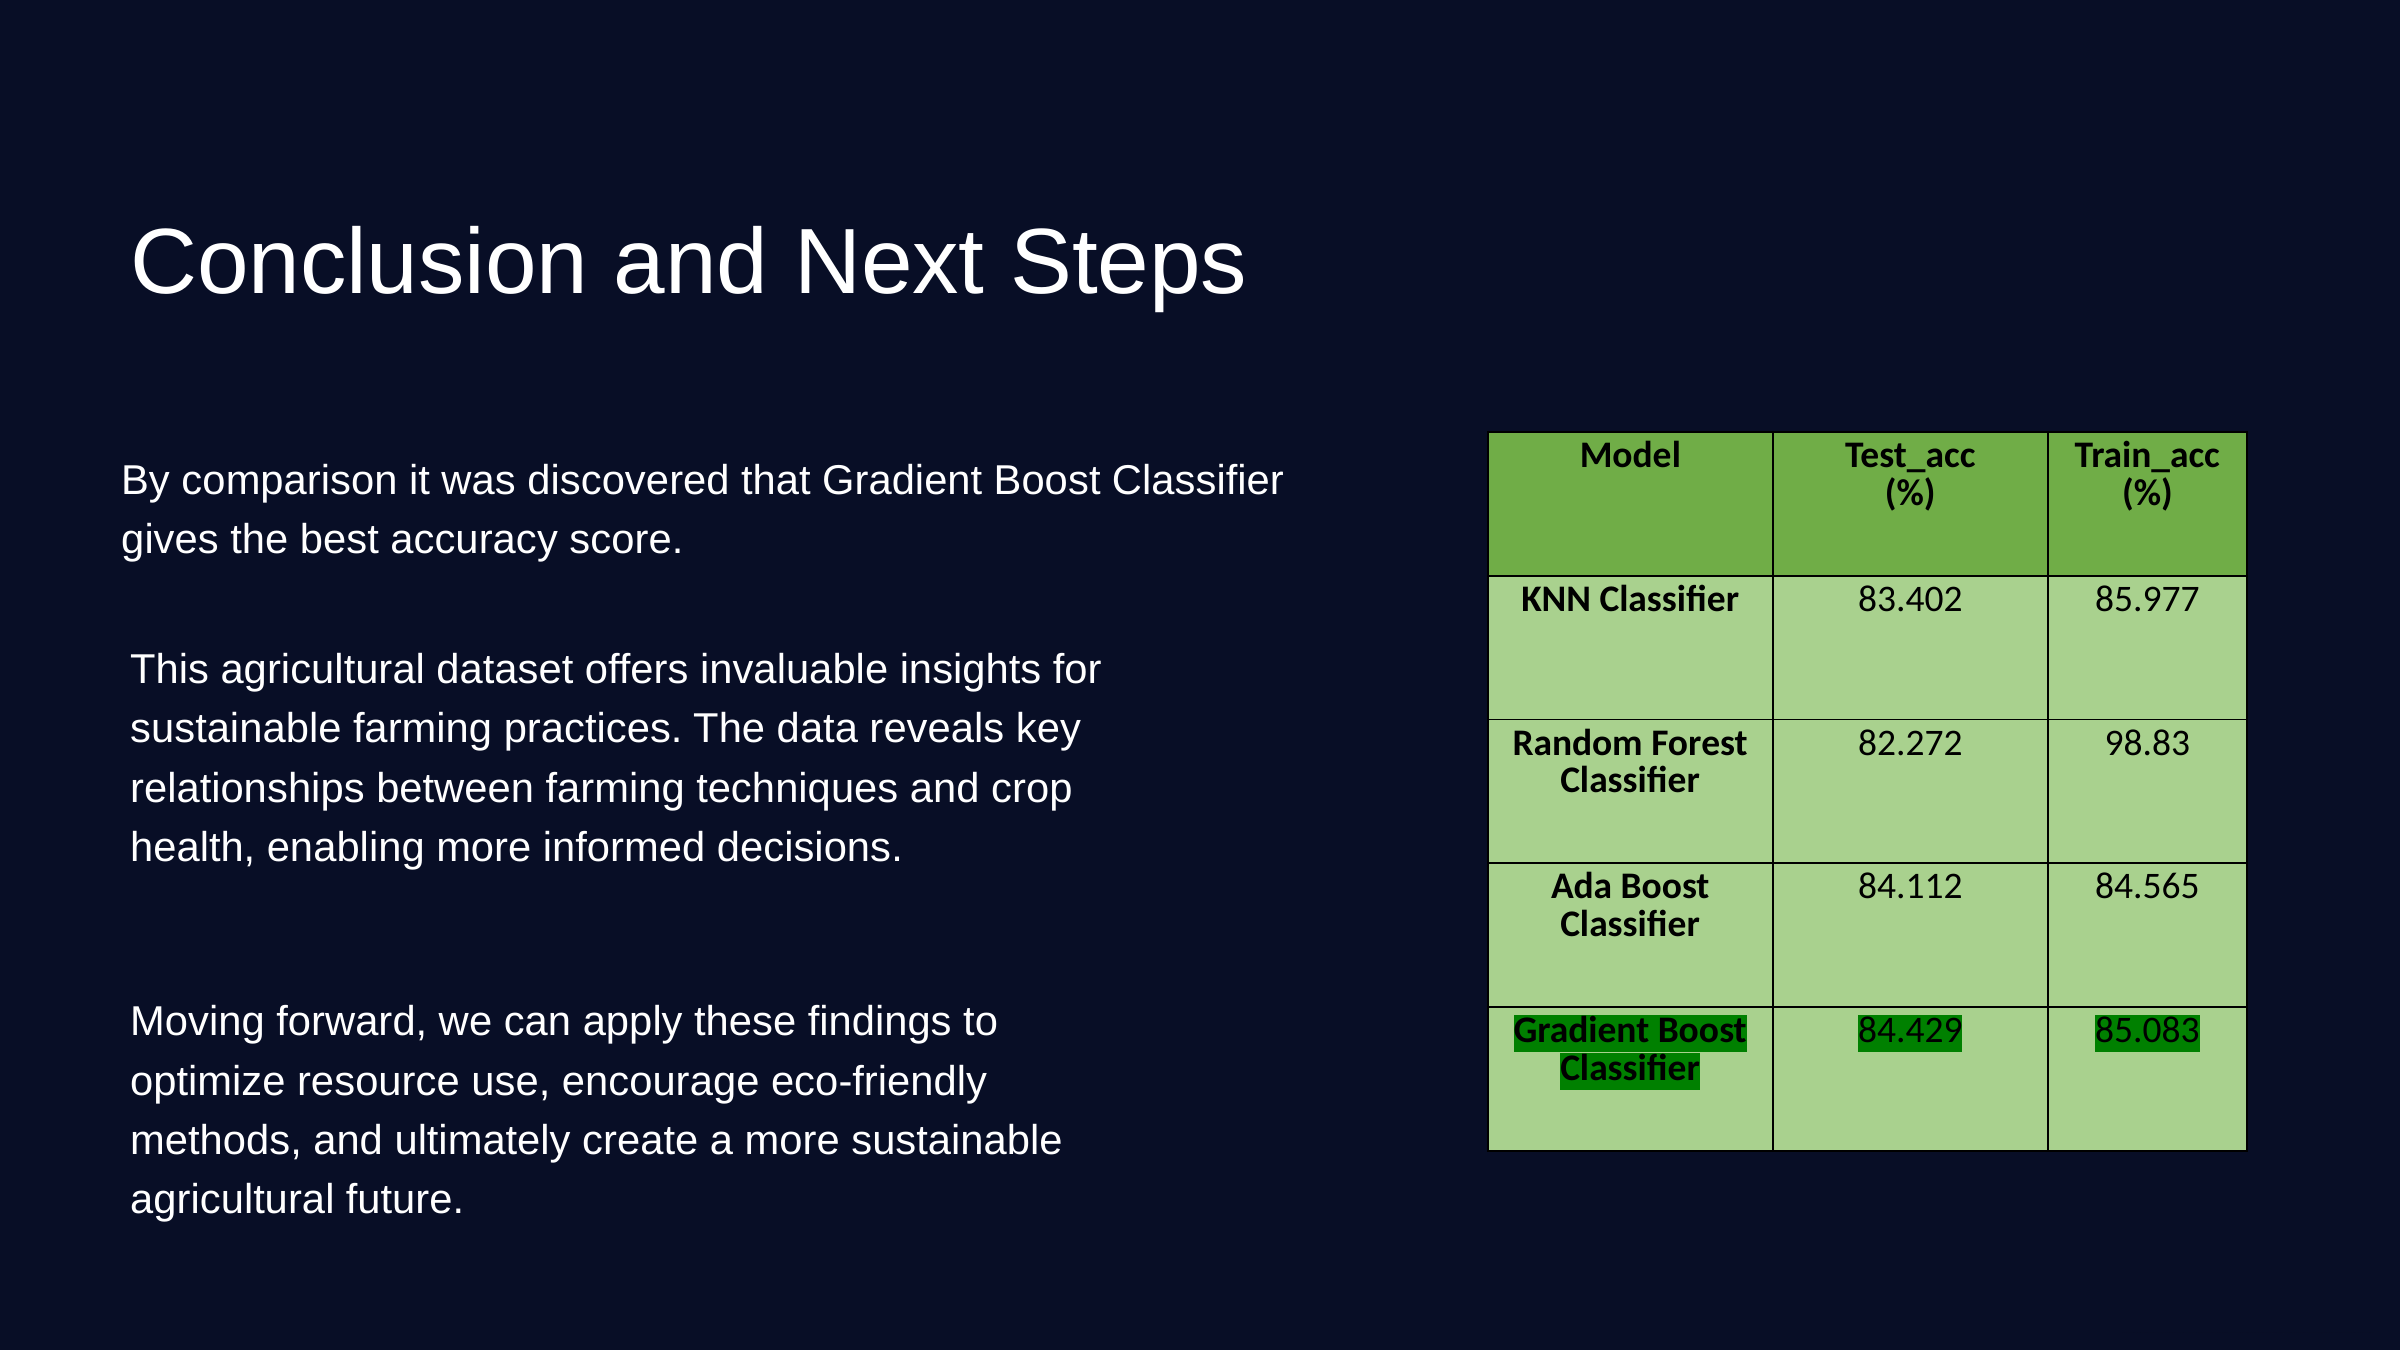

Conclusion and Next Steps
| Model | Test\_acc (%) | Train\_acc (%) |
| --- | --- | --- |
| KNN Classifier | 83.402 | 85.977 |
| Random Forest Classifier | 82.272 | 98.83 |
| Ada Boost Classifier | 84.112 | 84.565 |
| Gradient Boost Classifier | 84.429 | 85.083 |
By comparison it was discovered that Gradient Boost Classifier gives the best accuracy score.
This agricultural dataset offers invaluable insights for sustainable farming practices. The data reveals key relationships between farming techniques and crop health, enabling more informed decisions.

Moving forward, we can apply these findings to optimize resource use, encourage eco-friendly methods, and ultimately create a more sustainable agricultural future.